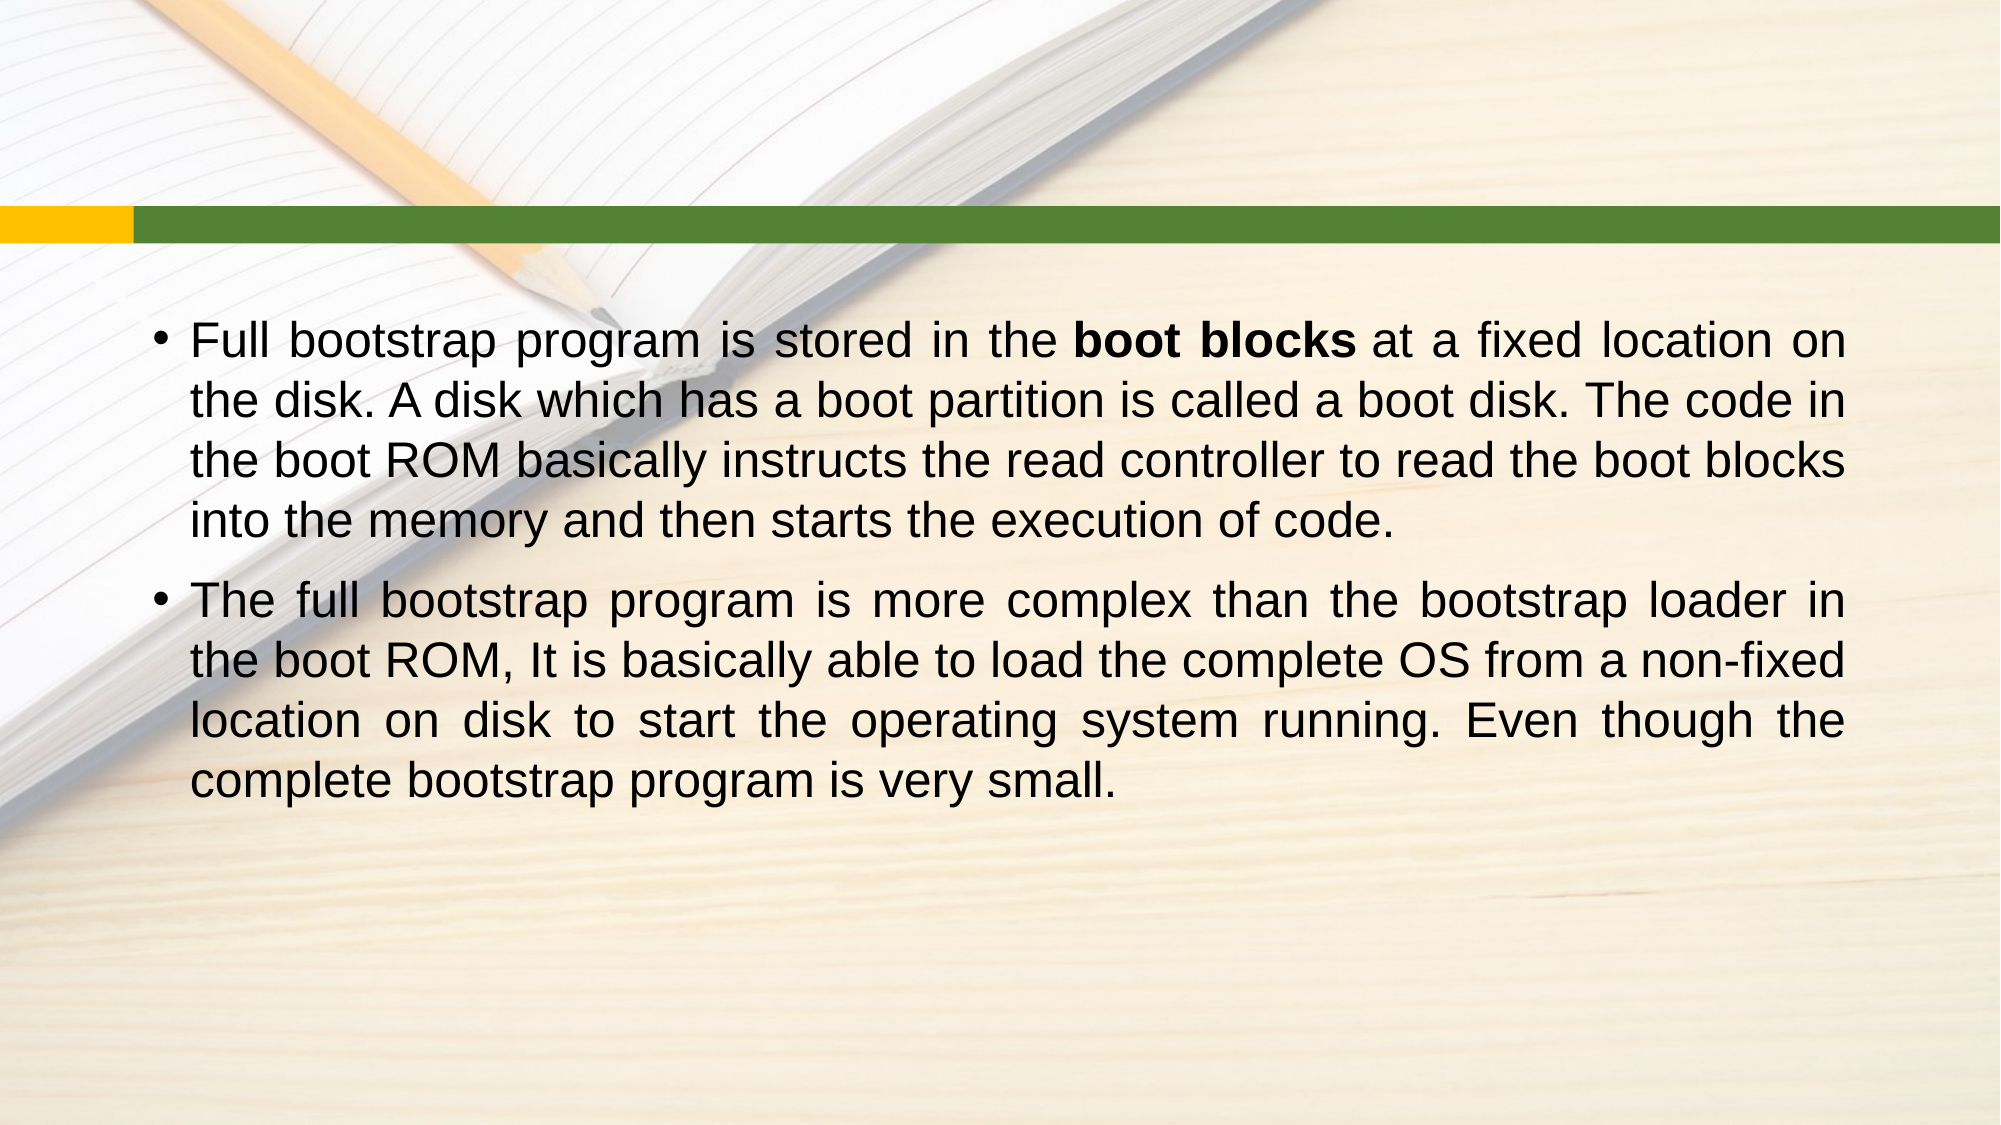

#
Full bootstrap program is stored in the boot blocks at a fixed location on the disk. A disk which has a boot partition is called a boot disk. The code in the boot ROM basically instructs the read controller to read the boot blocks into the memory and then starts the execution of code.
The full bootstrap program is more complex than the bootstrap loader in the boot ROM, It is basically able to load the complete OS from a non-fixed location on disk to start the operating system running. Even though the complete bootstrap program is very small.